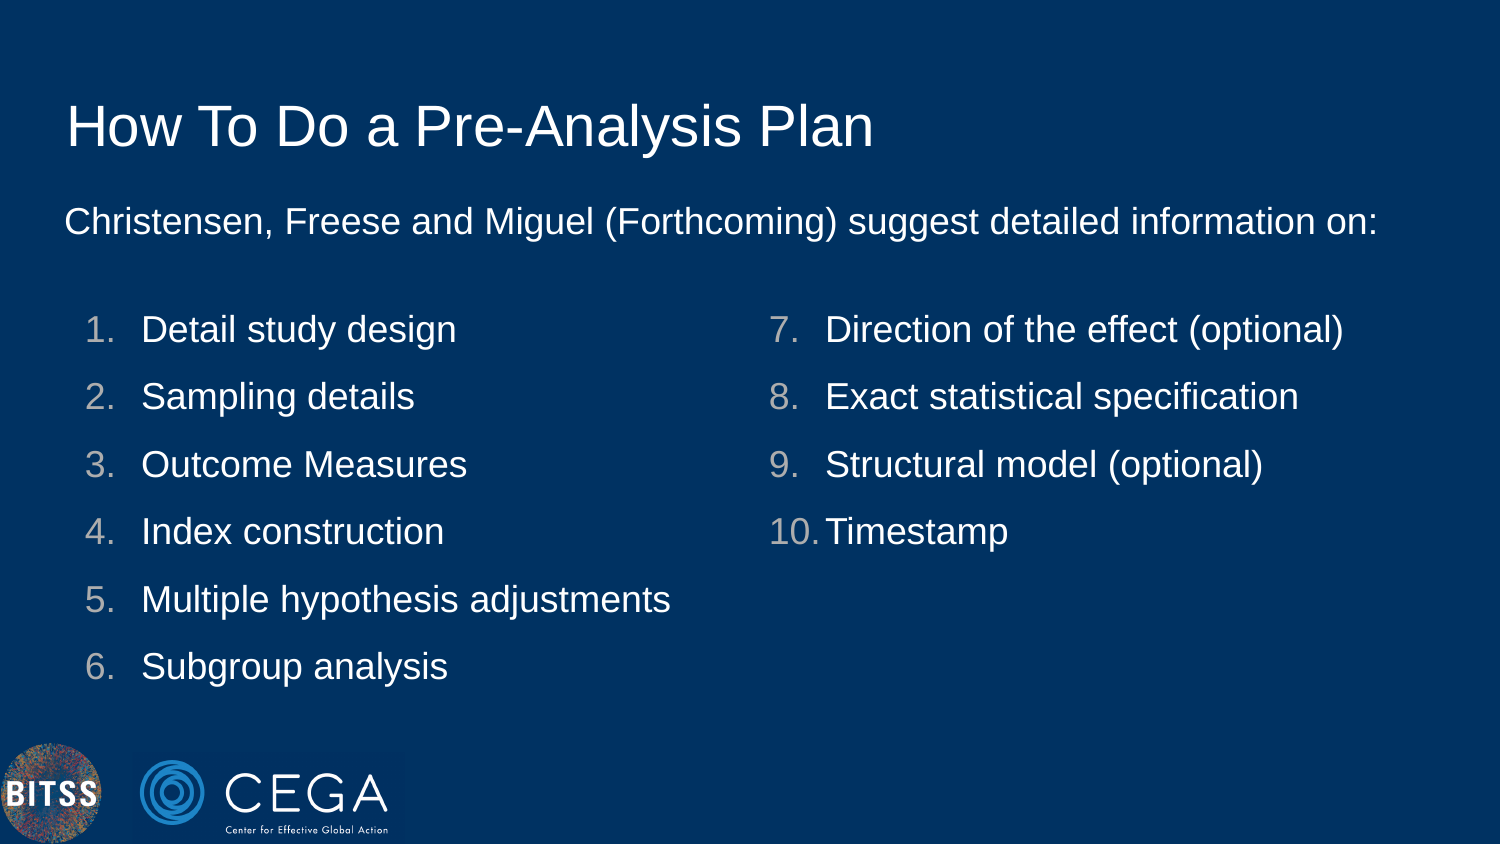

# How To Do a Pre-Analysis Plan
Christensen, Freese and Miguel (Forthcoming) suggest detailed information on:
Detail study design
Sampling details
Outcome Measures
Index construction
Multiple hypothesis adjustments
Subgroup analysis
Direction of the effect (optional)
Exact statistical specification
Structural model (optional)
Timestamp